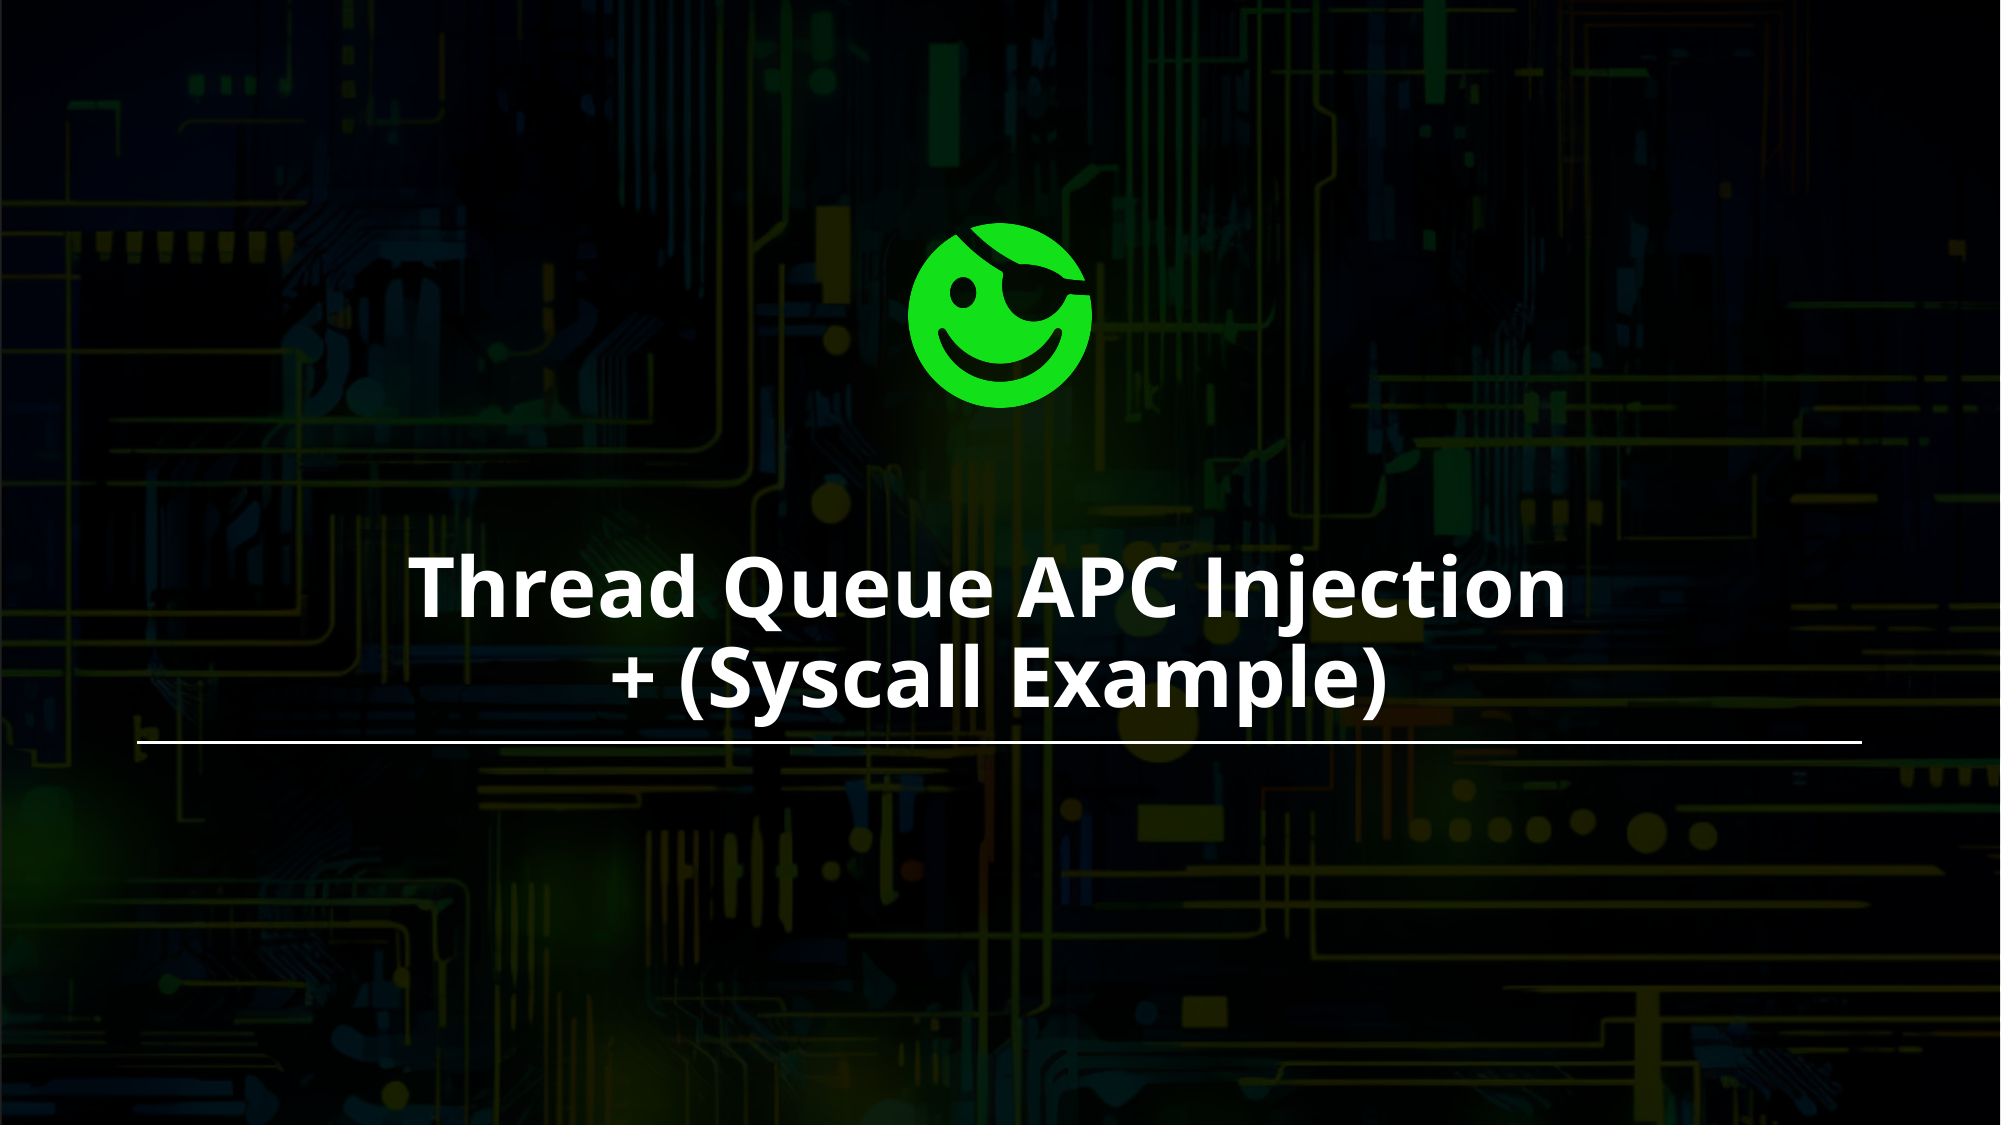

# Thread Queue APC Injection + (Syscall Example)